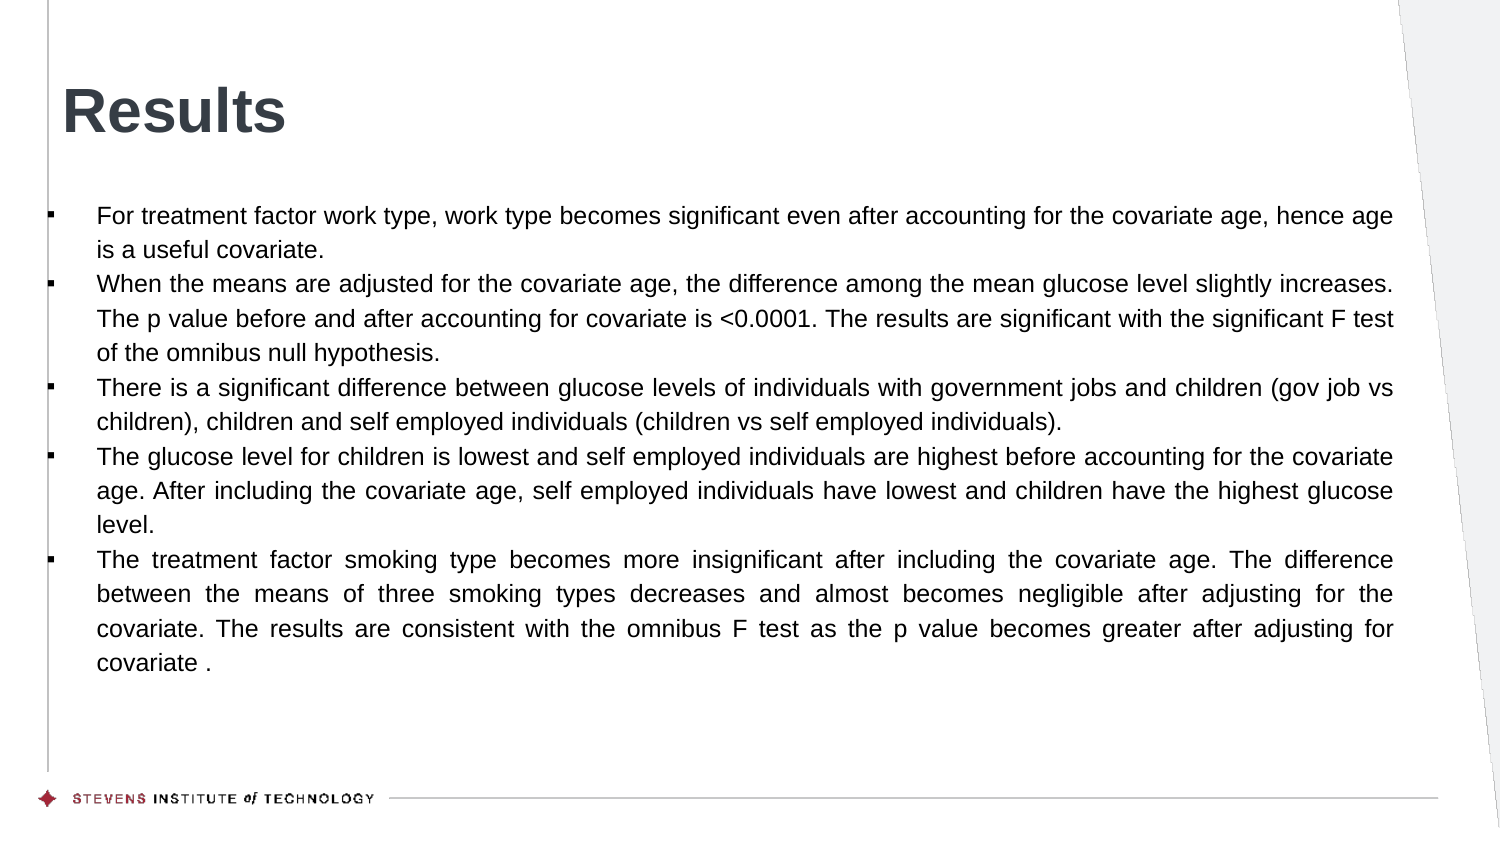

# Results
For treatment factor work type, work type becomes significant even after accounting for the covariate age, hence age is a useful covariate.
When the means are adjusted for the covariate age, the difference among the mean glucose level slightly increases. The p value before and after accounting for covariate is <0.0001. The results are significant with the significant F test of the omnibus null hypothesis.
There is a significant difference between glucose levels of individuals with government jobs and children (gov job vs children), children and self employed individuals (children vs self employed individuals).
The glucose level for children is lowest and self employed individuals are highest before accounting for the covariate age. After including the covariate age, self employed individuals have lowest and children have the highest glucose level.
The treatment factor smoking type becomes more insignificant after including the covariate age. The difference between the means of three smoking types decreases and almost becomes negligible after adjusting for the covariate. The results are consistent with the omnibus F test as the p value becomes greater after adjusting for covariate .